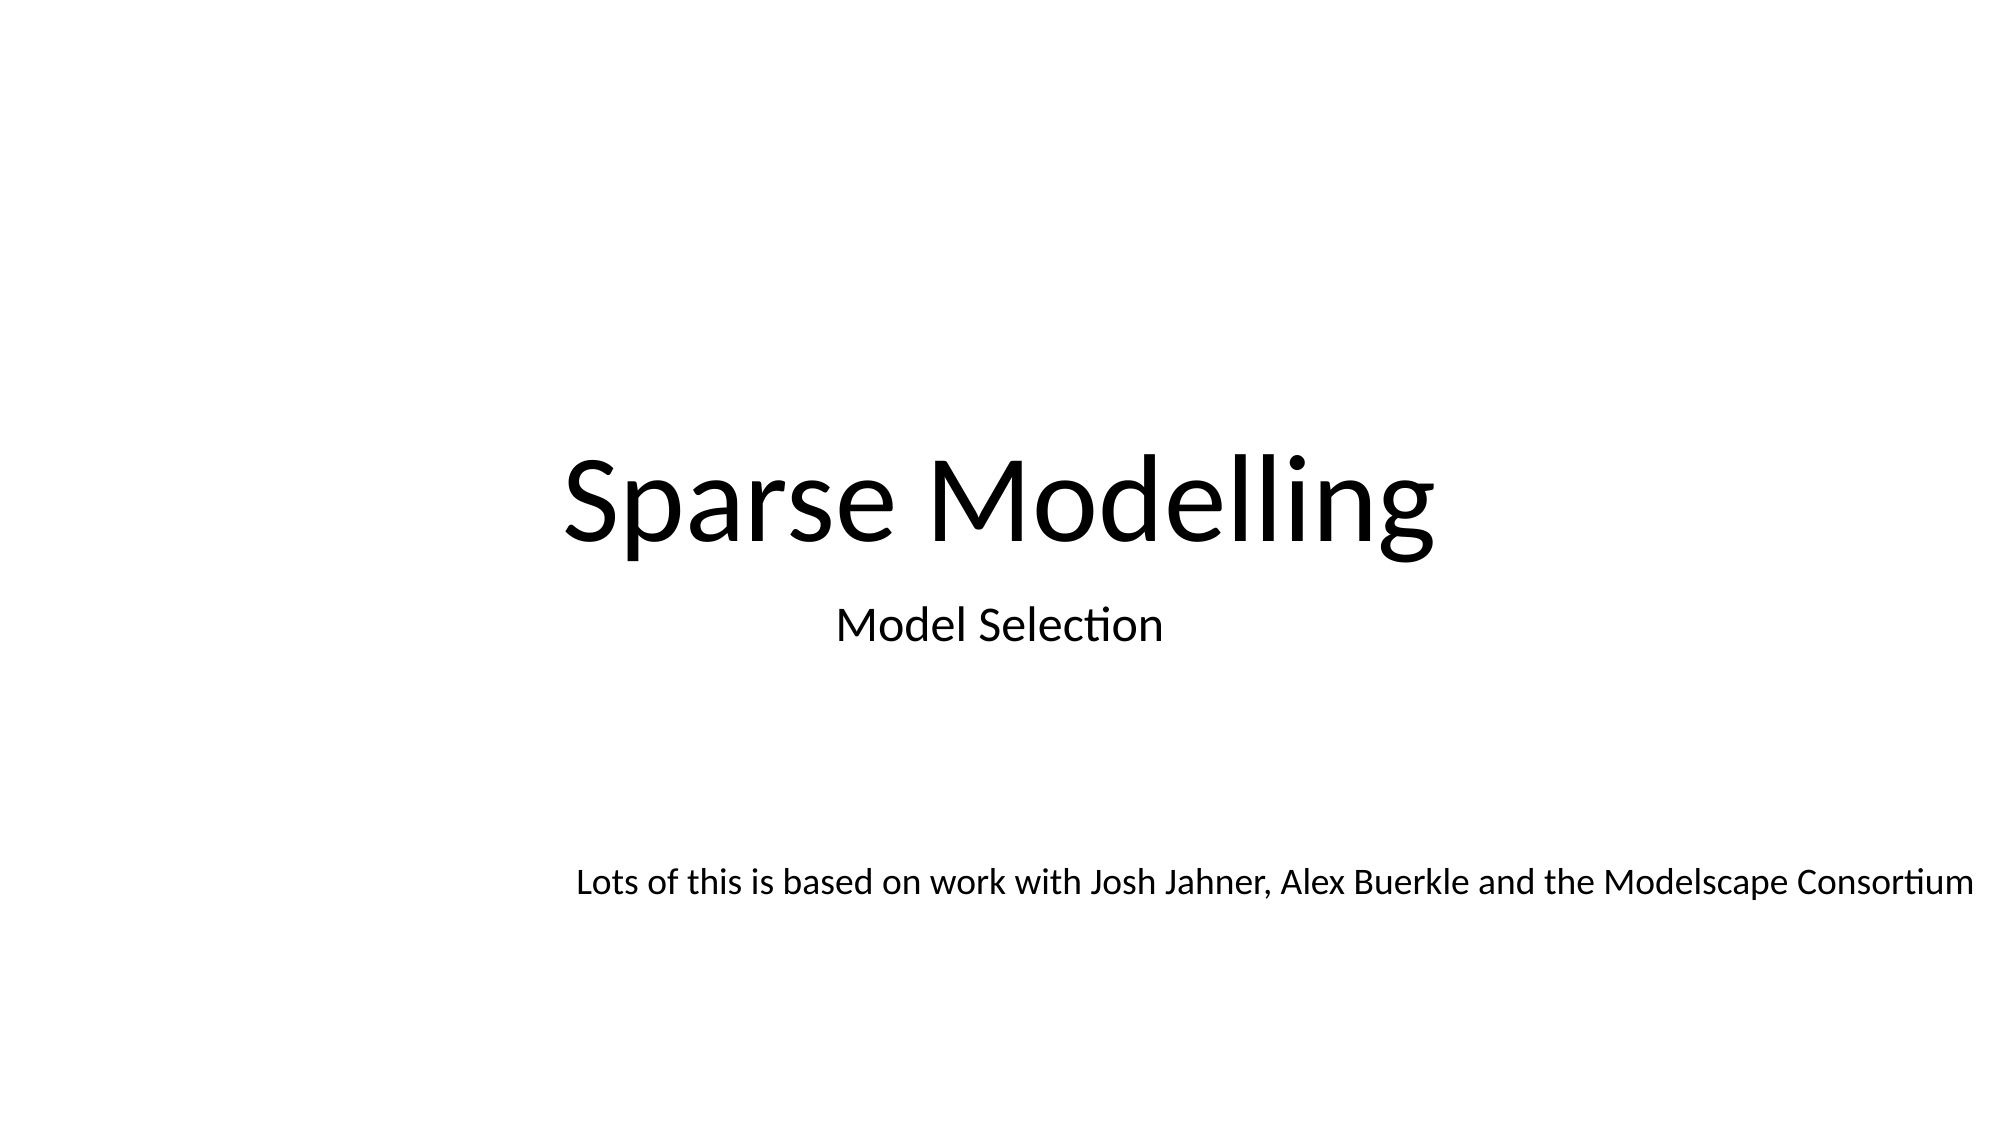

# Sparse Modelling
Model Selection
Lots of this is based on work with Josh Jahner, Alex Buerkle and the Modelscape Consortium